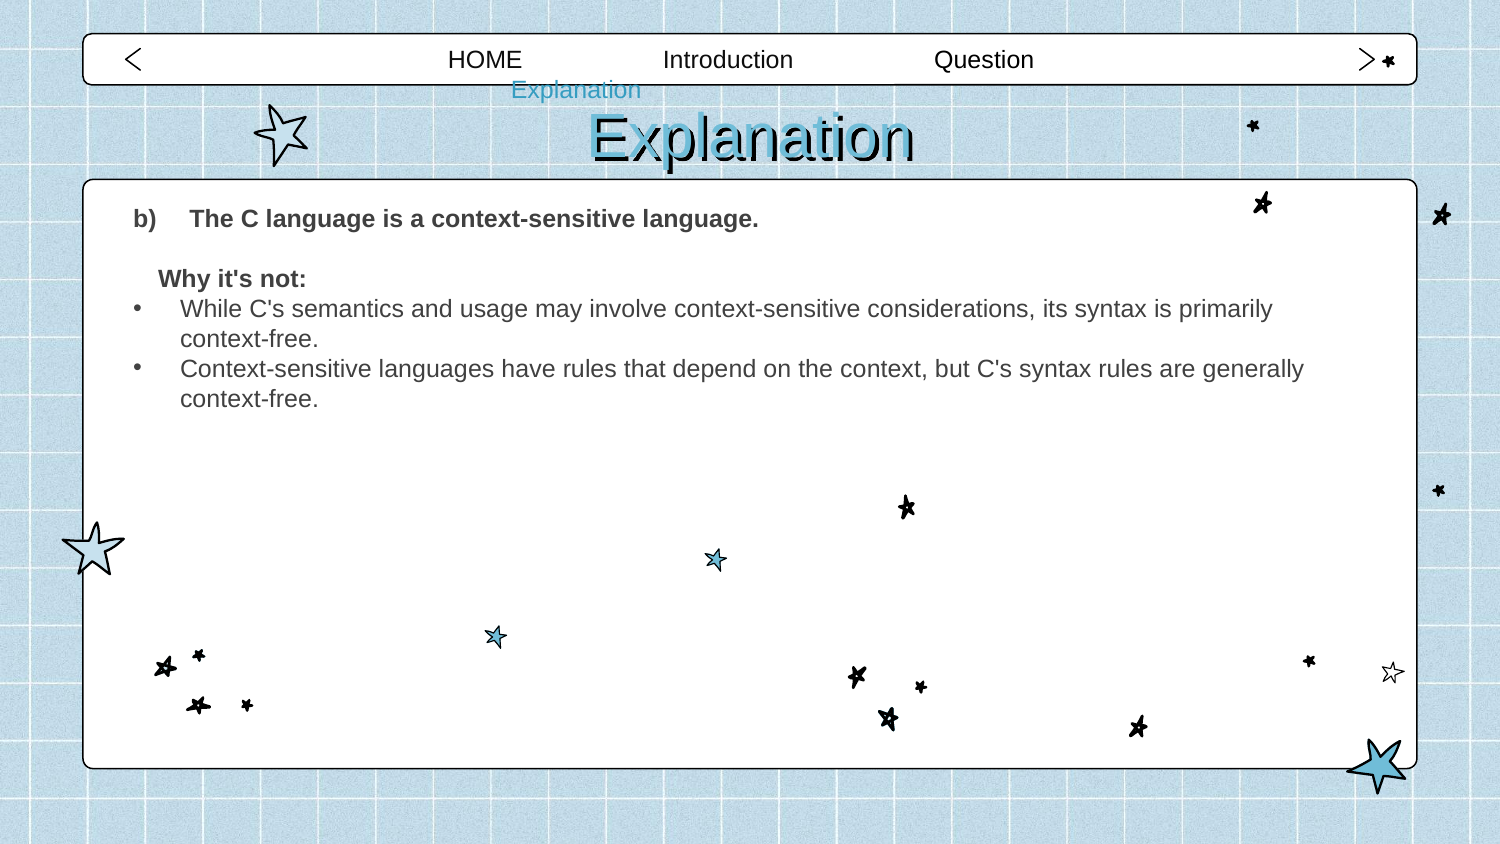

HOME                    Introduction                    Question                    Explanation

# Explanation

The C language is a context-sensitive language.

Why it's not:
While C's semantics and usage may involve context-sensitive considerations, its syntax is primarily context-free.
Context-sensitive languages have rules that depend on the context, but C's syntax rules are generally context-free.